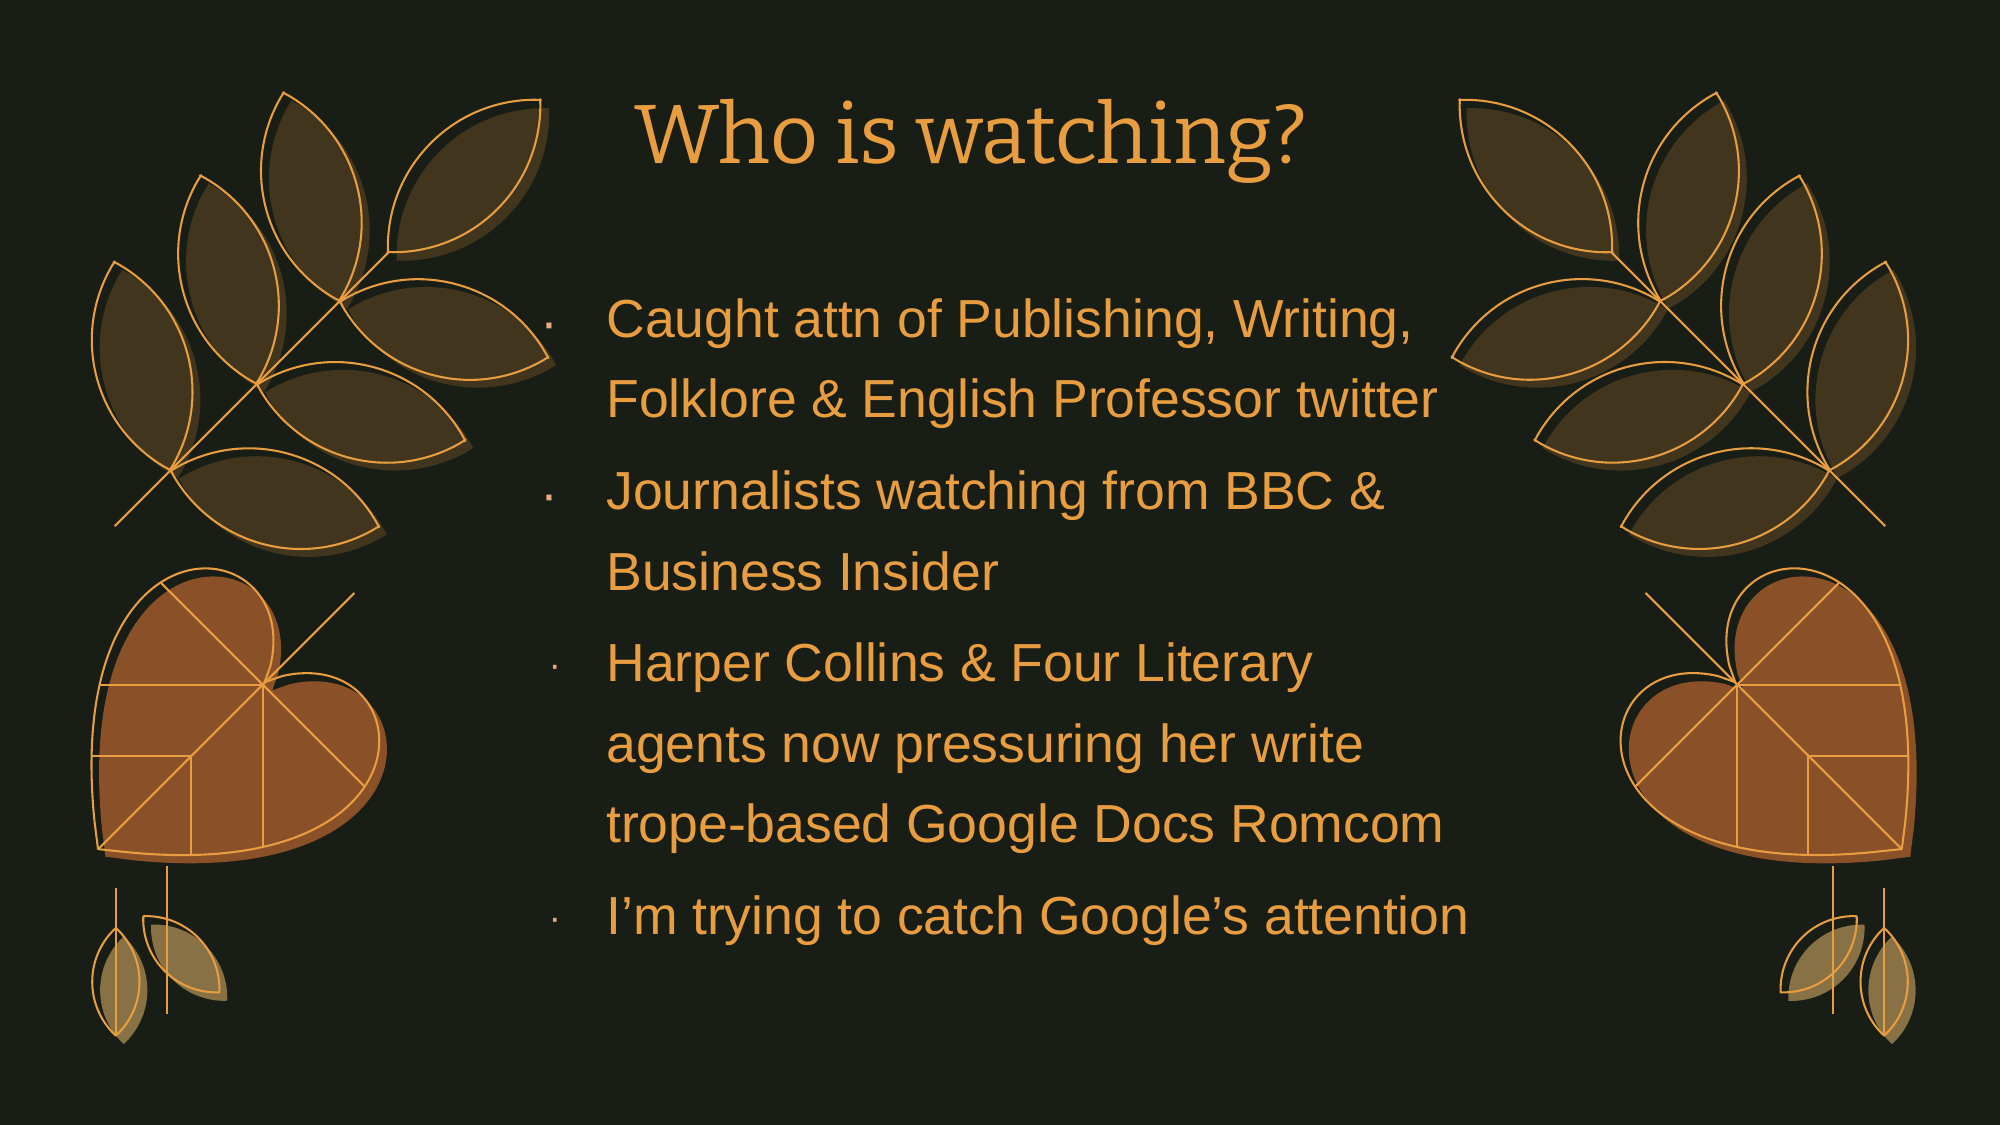

# Who is watching?
Caught attn of Publishing, Writing, Folklore & English Professor twitter
Journalists watching from BBC & Business Insider
Harper Collins & Four Literary agents now pressuring her write trope-based Google Docs Romcom
I’m trying to catch Google’s attention